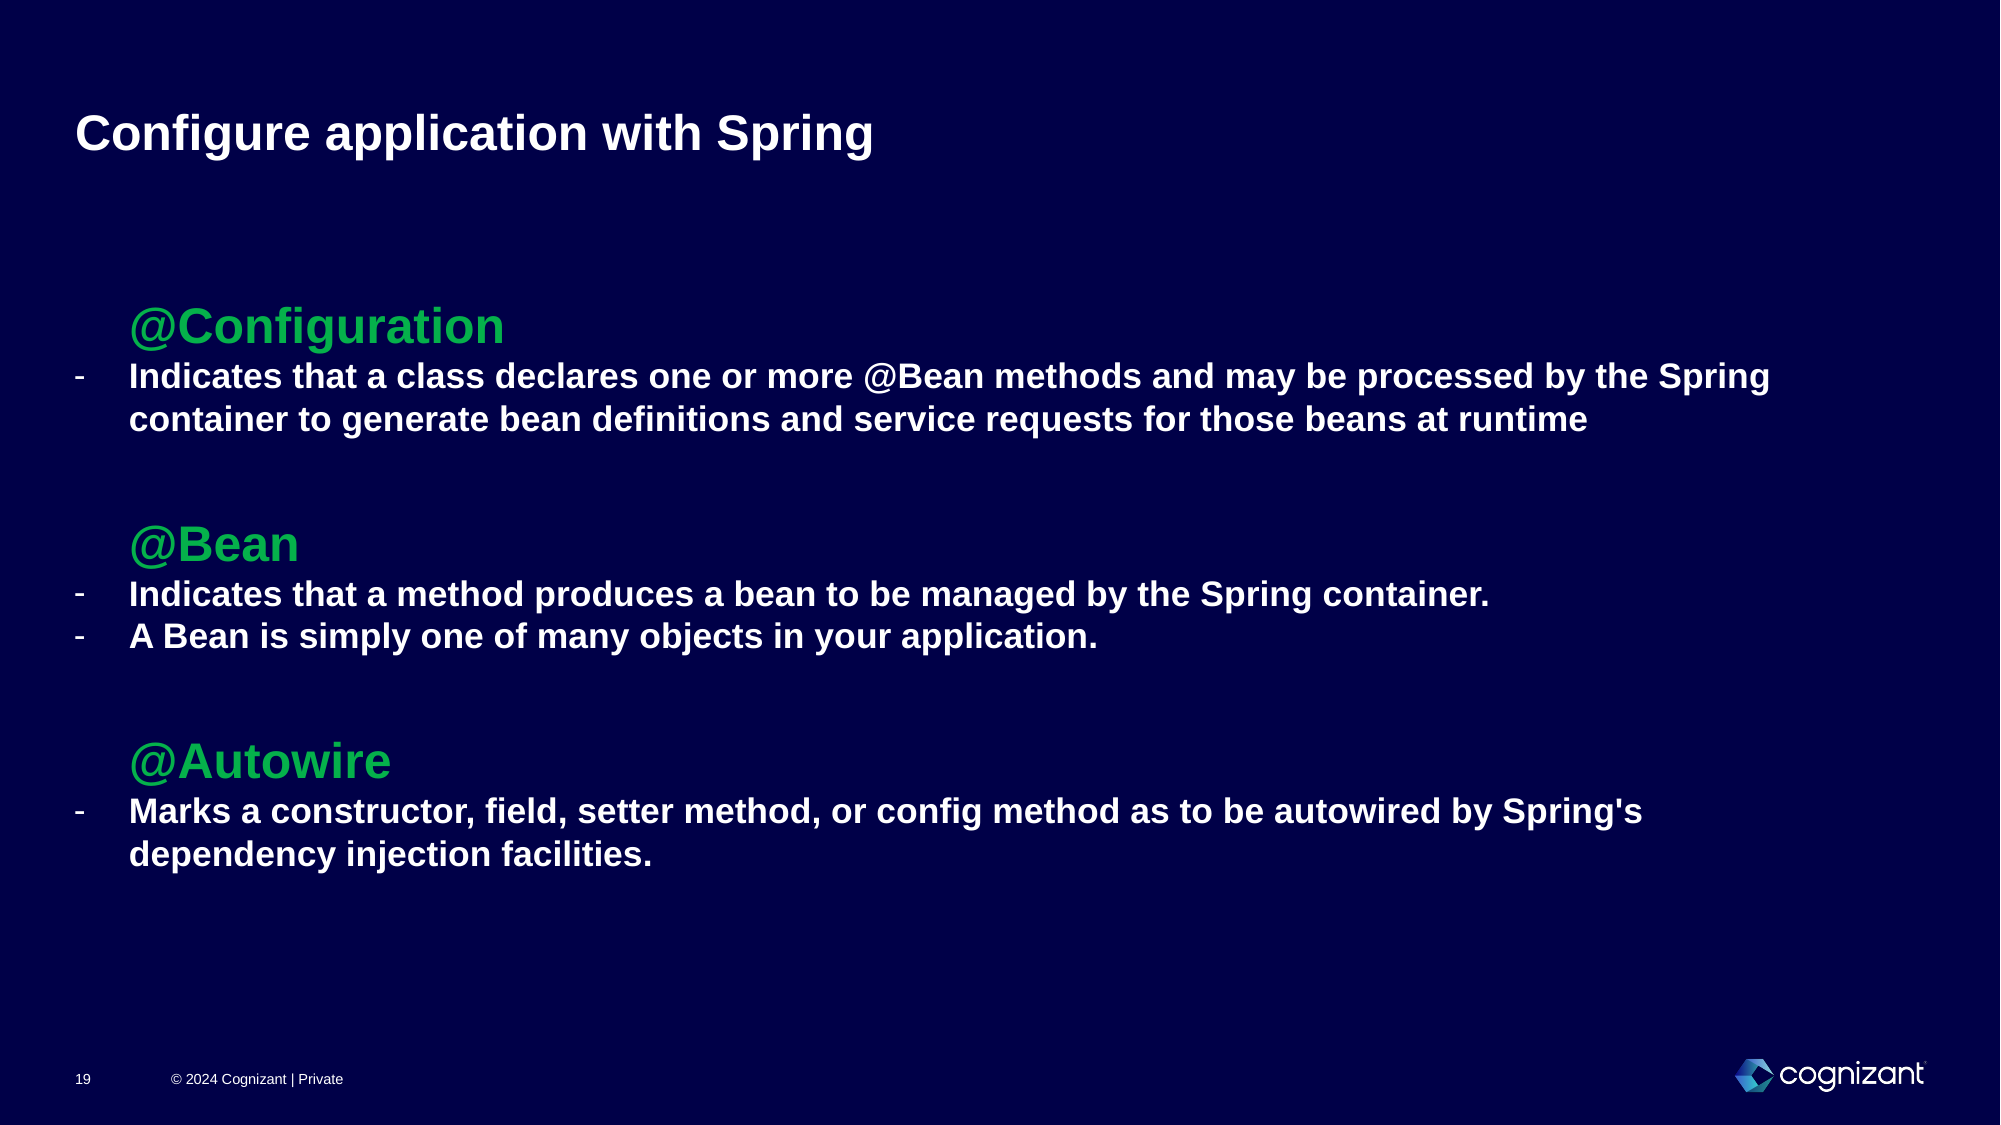

# Configure application with Spring
@Configuration
Indicates that a class declares one or more @Bean methods and may be processed by the Spring container to generate bean definitions and service requests for those beans at runtime

@Bean
Indicates that a method produces a bean to be managed by the Spring container.
A Bean is simply one of many objects in your application.

@Autowire
Marks a constructor, field, setter method, or config method as to be autowired by Spring's dependency injection facilities.

© 2024 Cognizant | Private
19